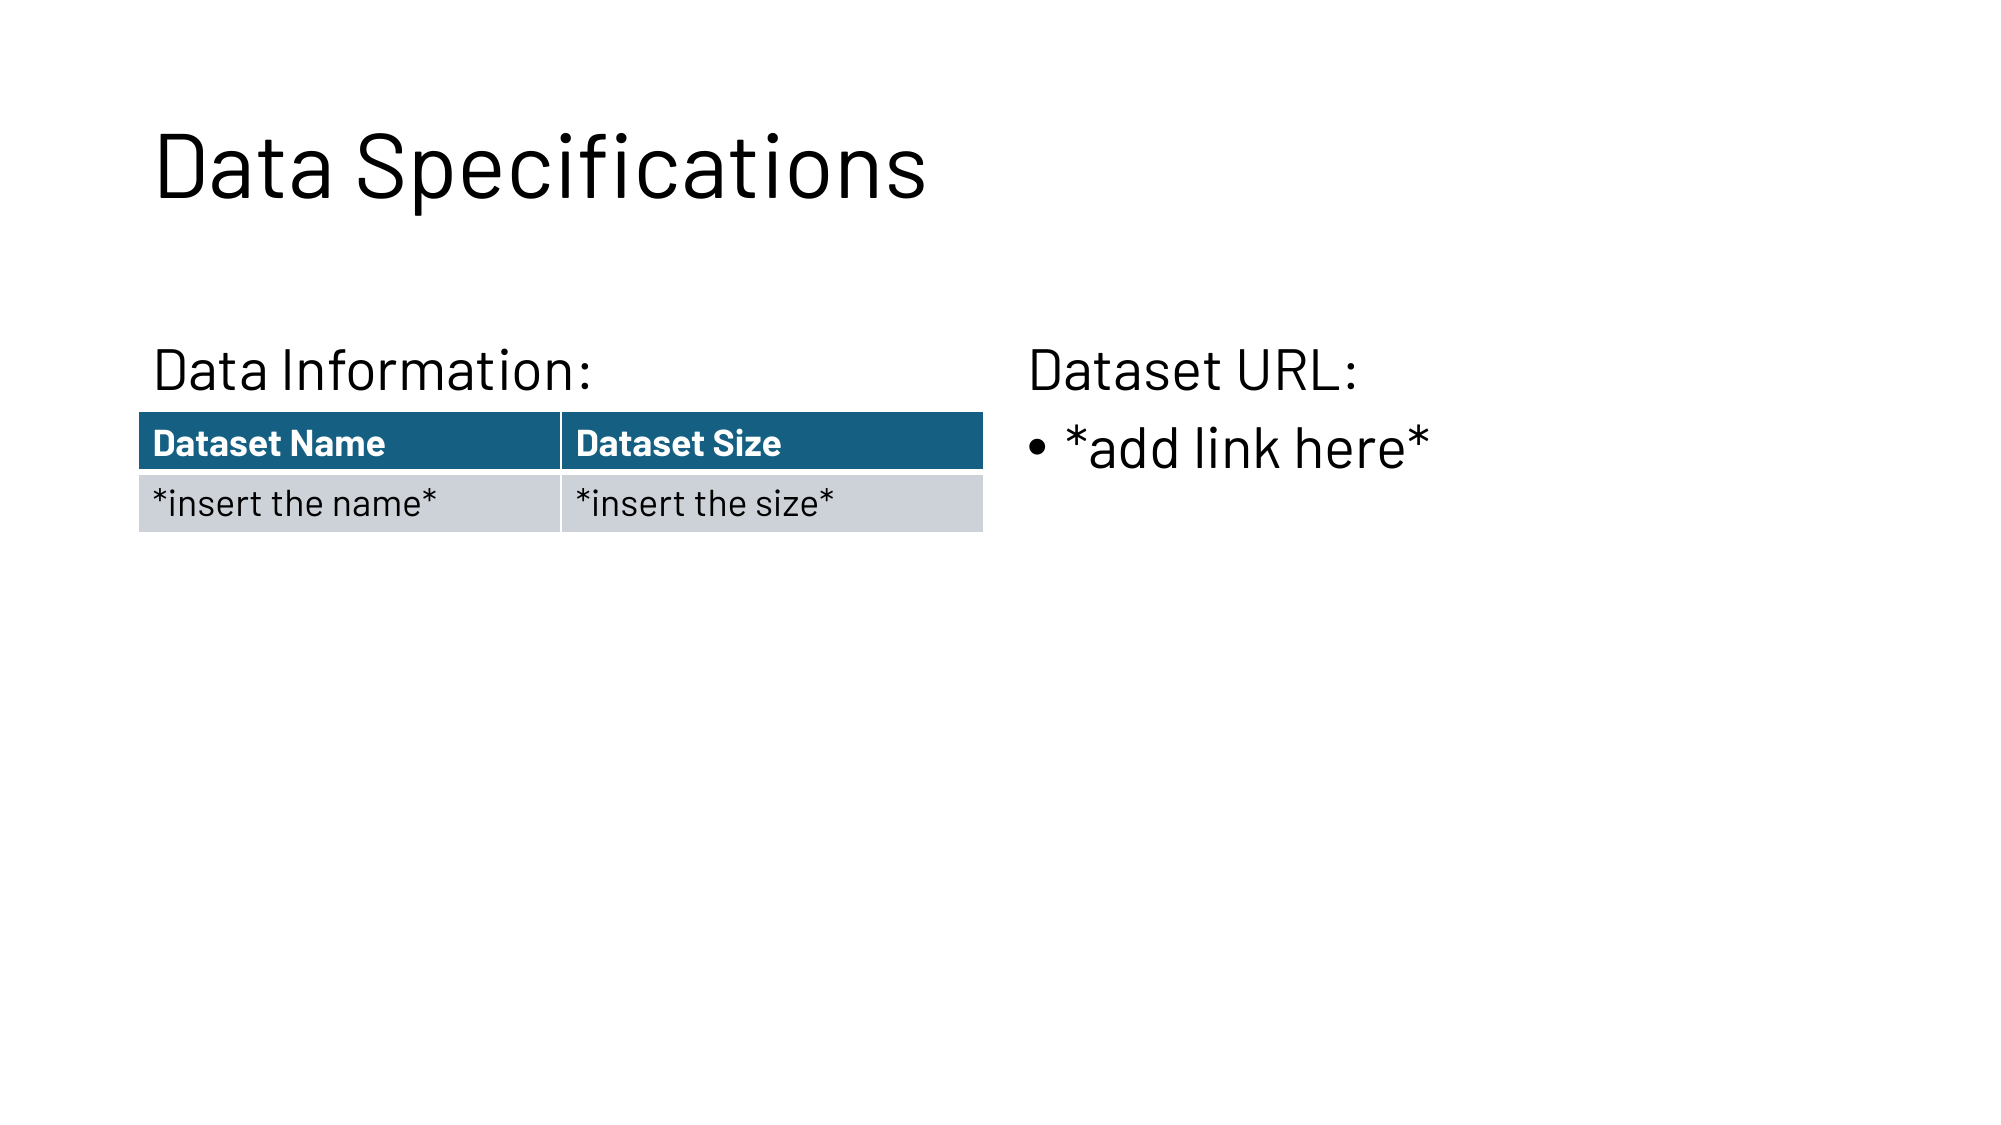

# Data Specifications
Data Information:
Dataset URL:
| Dataset Name | Dataset Size |
| --- | --- |
| \*insert the name\* | \*insert the size\* |
*add link here*